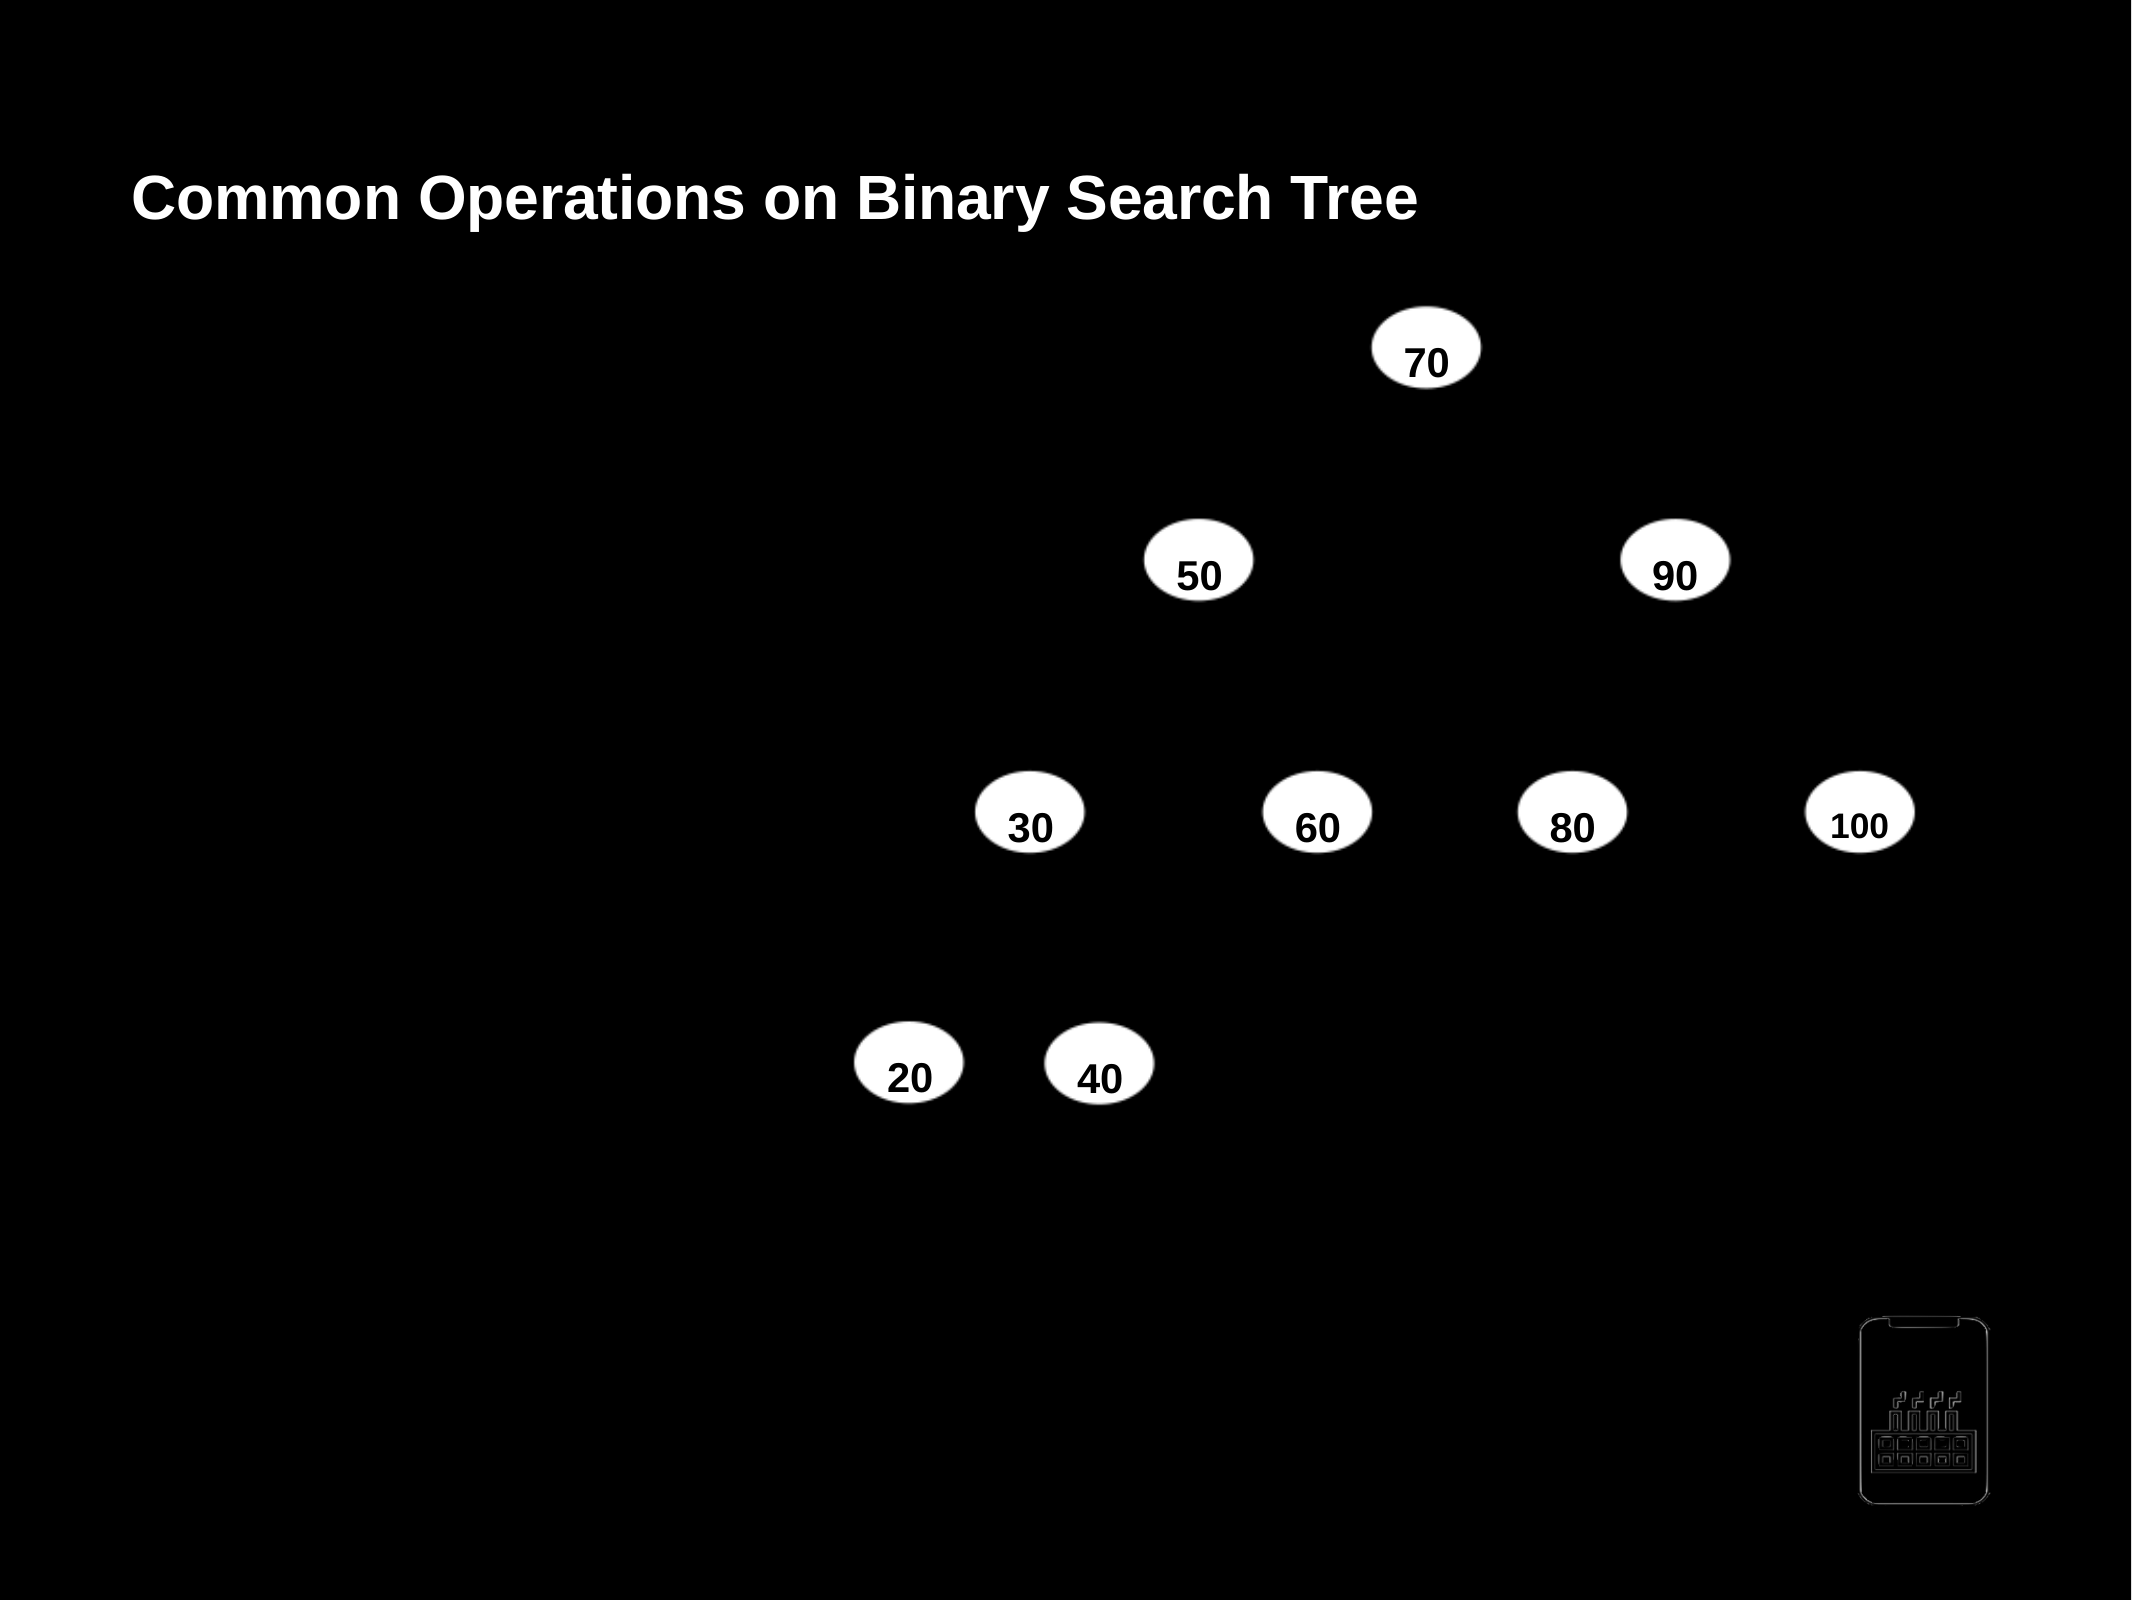

Common Operations on Binary Search Tree

70
Creation of Tree Insertion of a node Deletion of a node Search for a value Traverse all nodes Deletion of tree
- - - - - -
50
90
30
60
80
100
20
40

AppMillers
www.appmillers.com